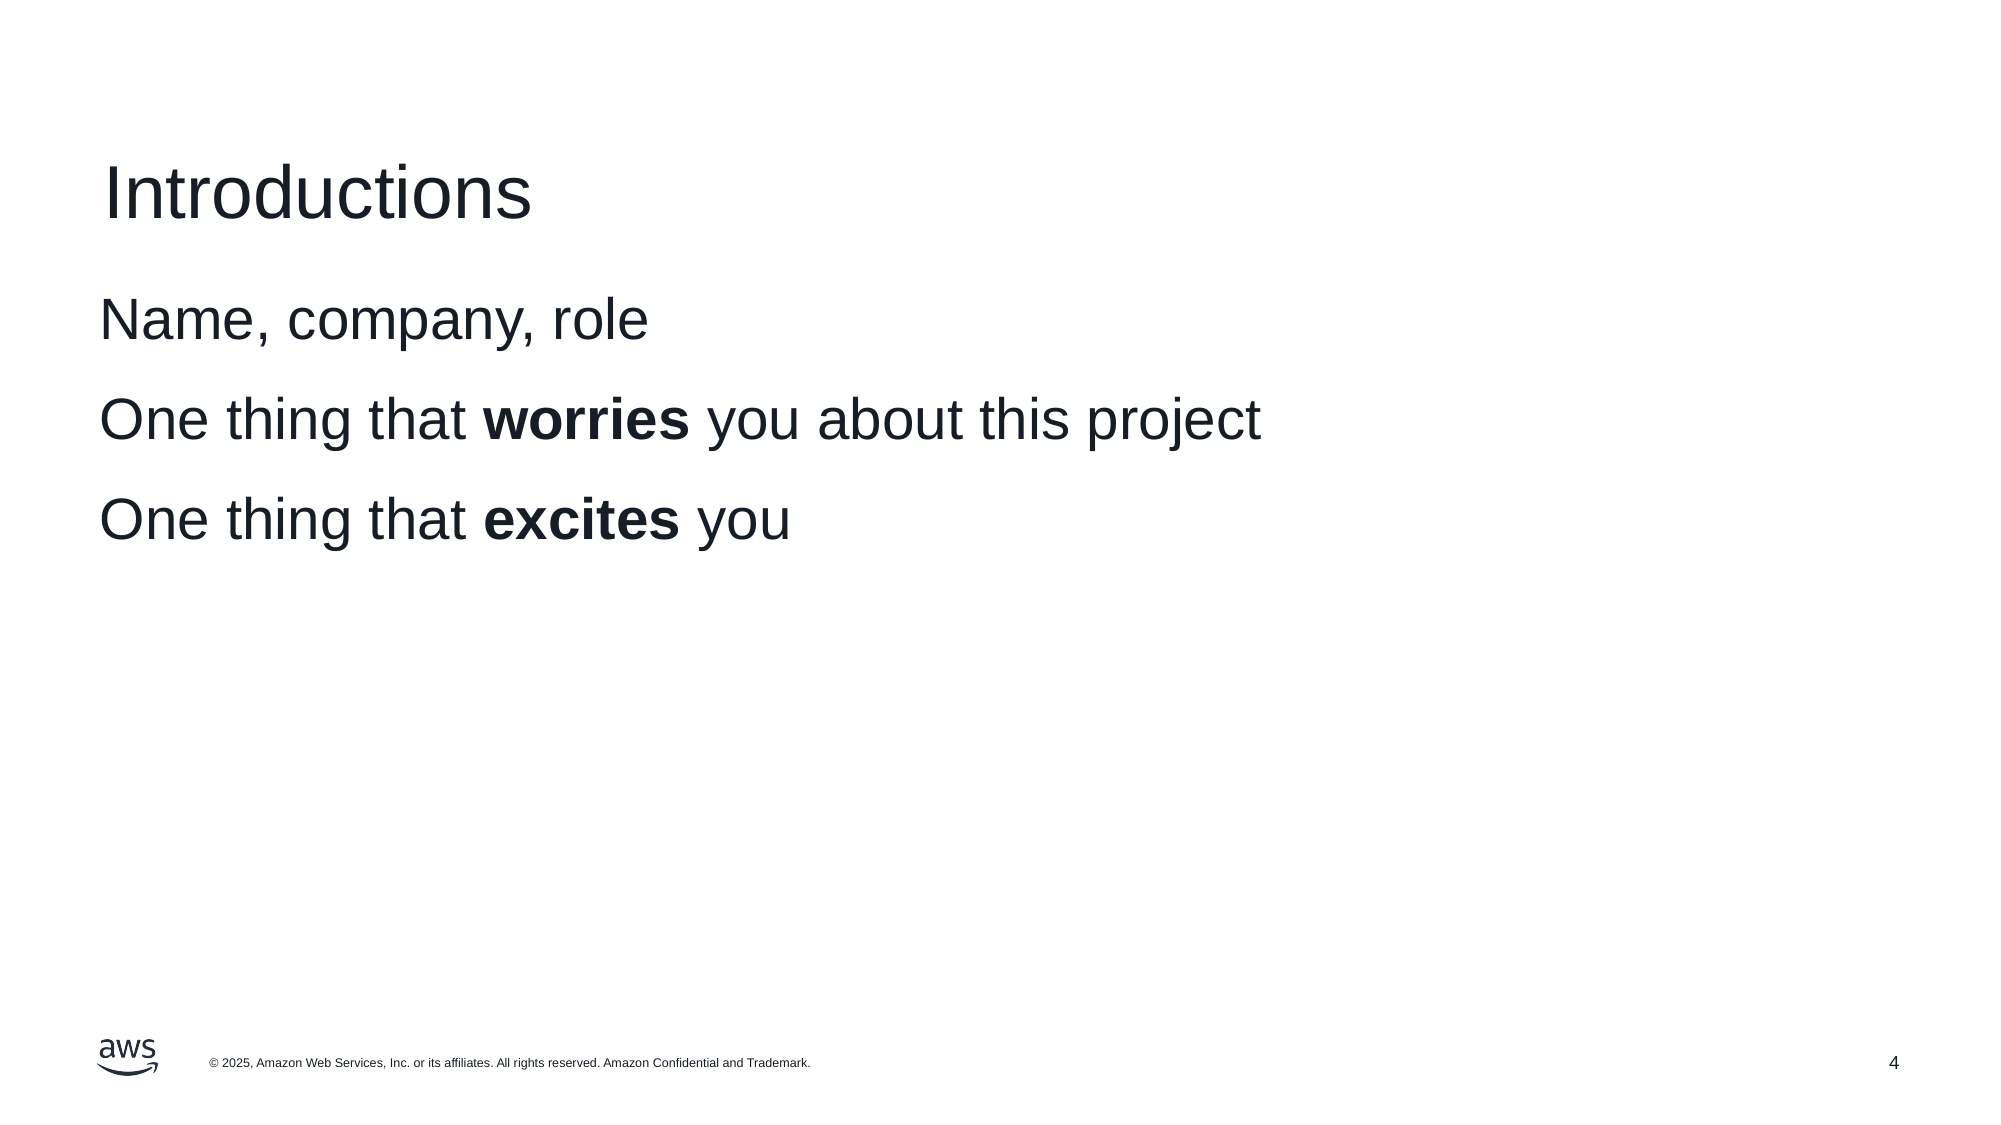

# Introductions
Name, company, role
One thing that worries you about this project
One thing that excites you
4